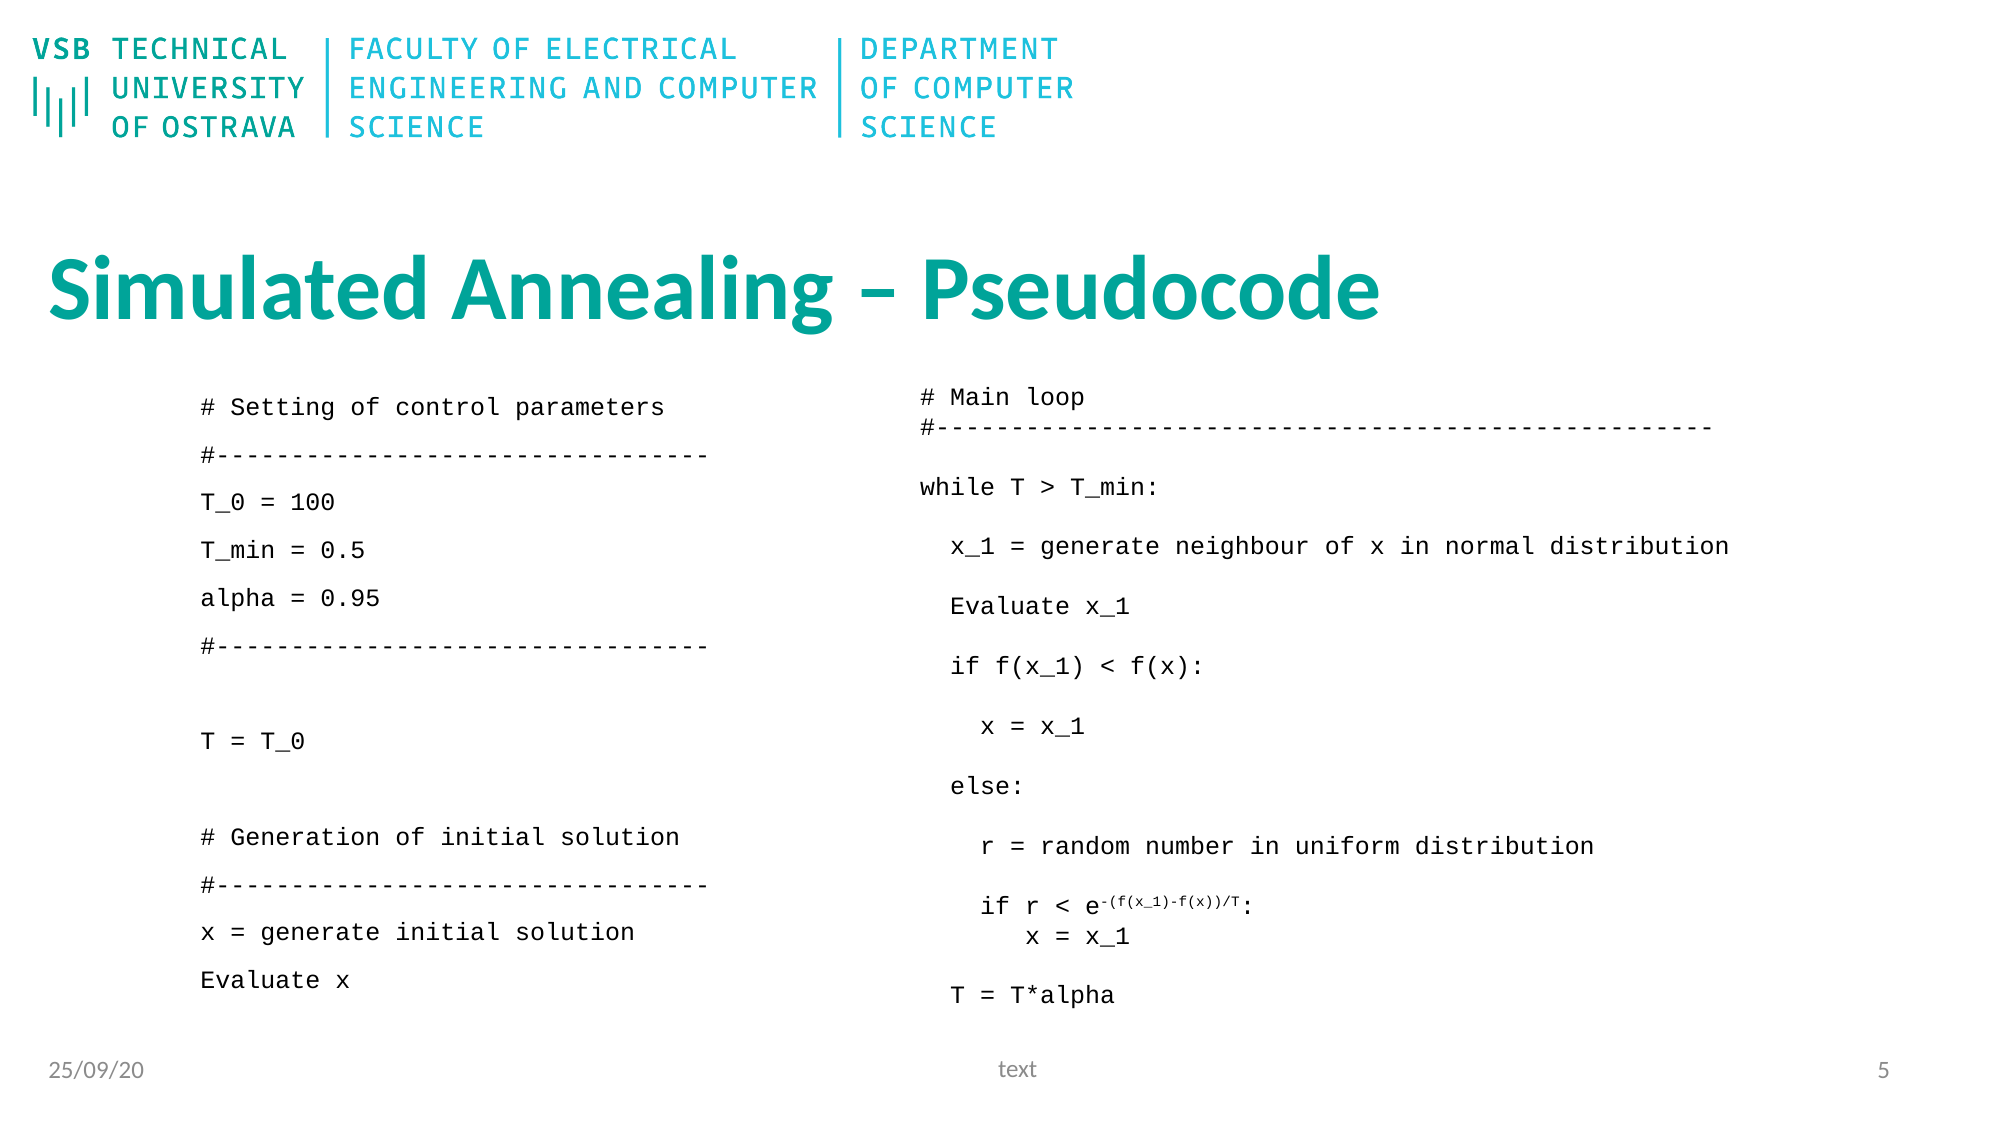

# Simulated Annealing – Pseudocode

# Main loop
#----------------------------------------------------

while T > T_min:

  x_1 = generate neighbour of x in normal distribution

  Evaluate x_1

  if f(x_1) < f(x):

    x = x_1

  else:

    r = random number in uniform distribution

    if r < e-(f(x_1)-f(x))/T:
       x = x_1

  T = T*alpha
# Setting of control parameters
#---------------------------------
T_0 = 100
T_min = 0.5
alpha = 0.95
#---------------------------------

T = T_0

# Generation of initial solution
#---------------------------------
x = generate initial solution
Evaluate x

text
5
25/09/20